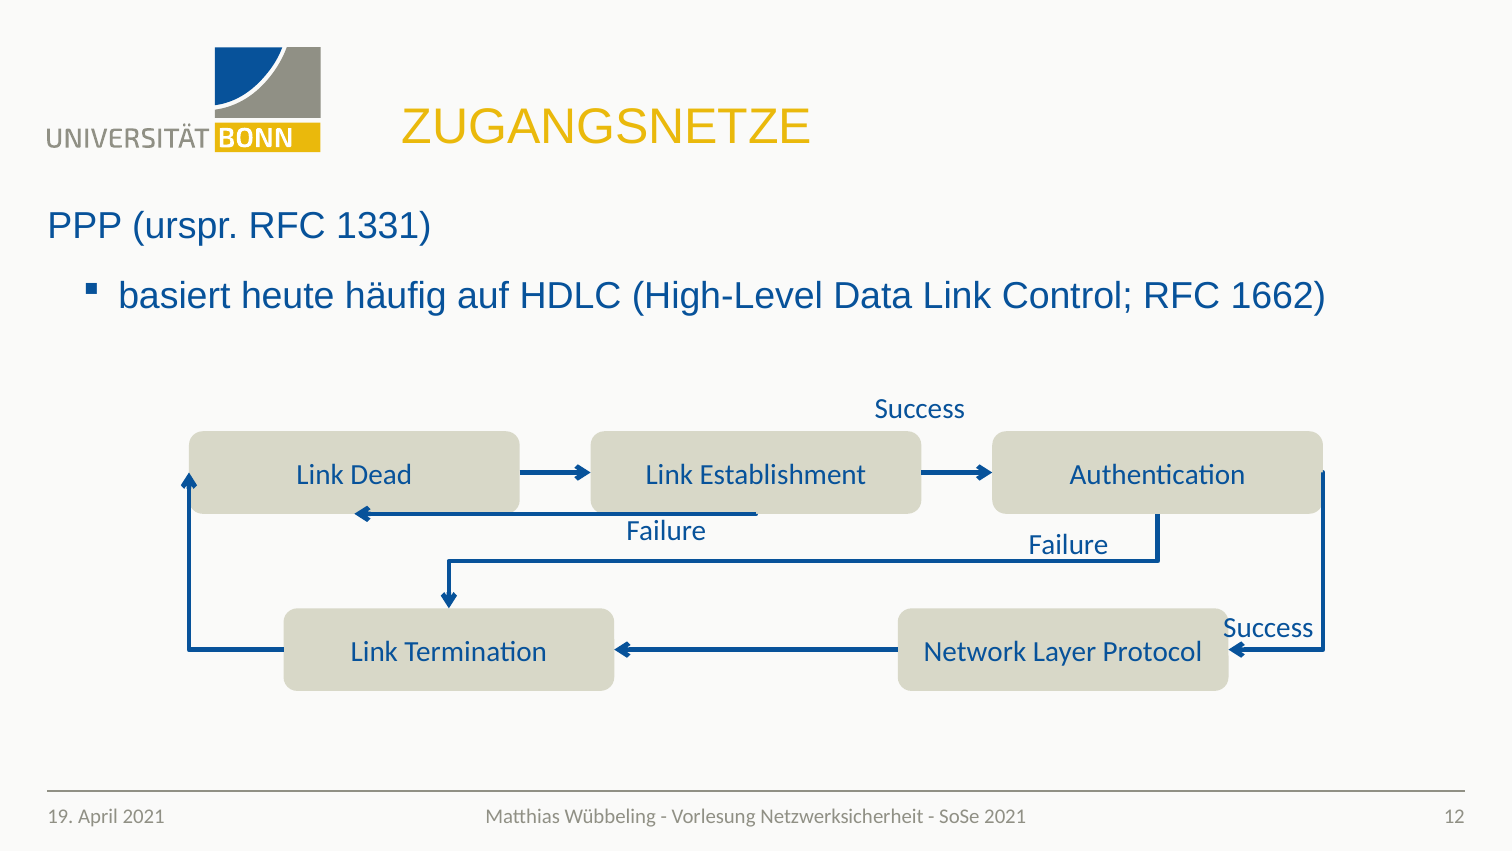

# Zugangsnetze
PPP (urspr. RFC 1331)
basiert heute häufig auf HDLC (High-Level Data Link Control; RFC 1662)

Success
Failure
Link Dead
Link Establishment
Authentication
Failure
Success
Link Termination
Network Layer Protocol
19. April 2021
12
Matthias Wübbeling - Vorlesung Netzwerksicherheit - SoSe 2021